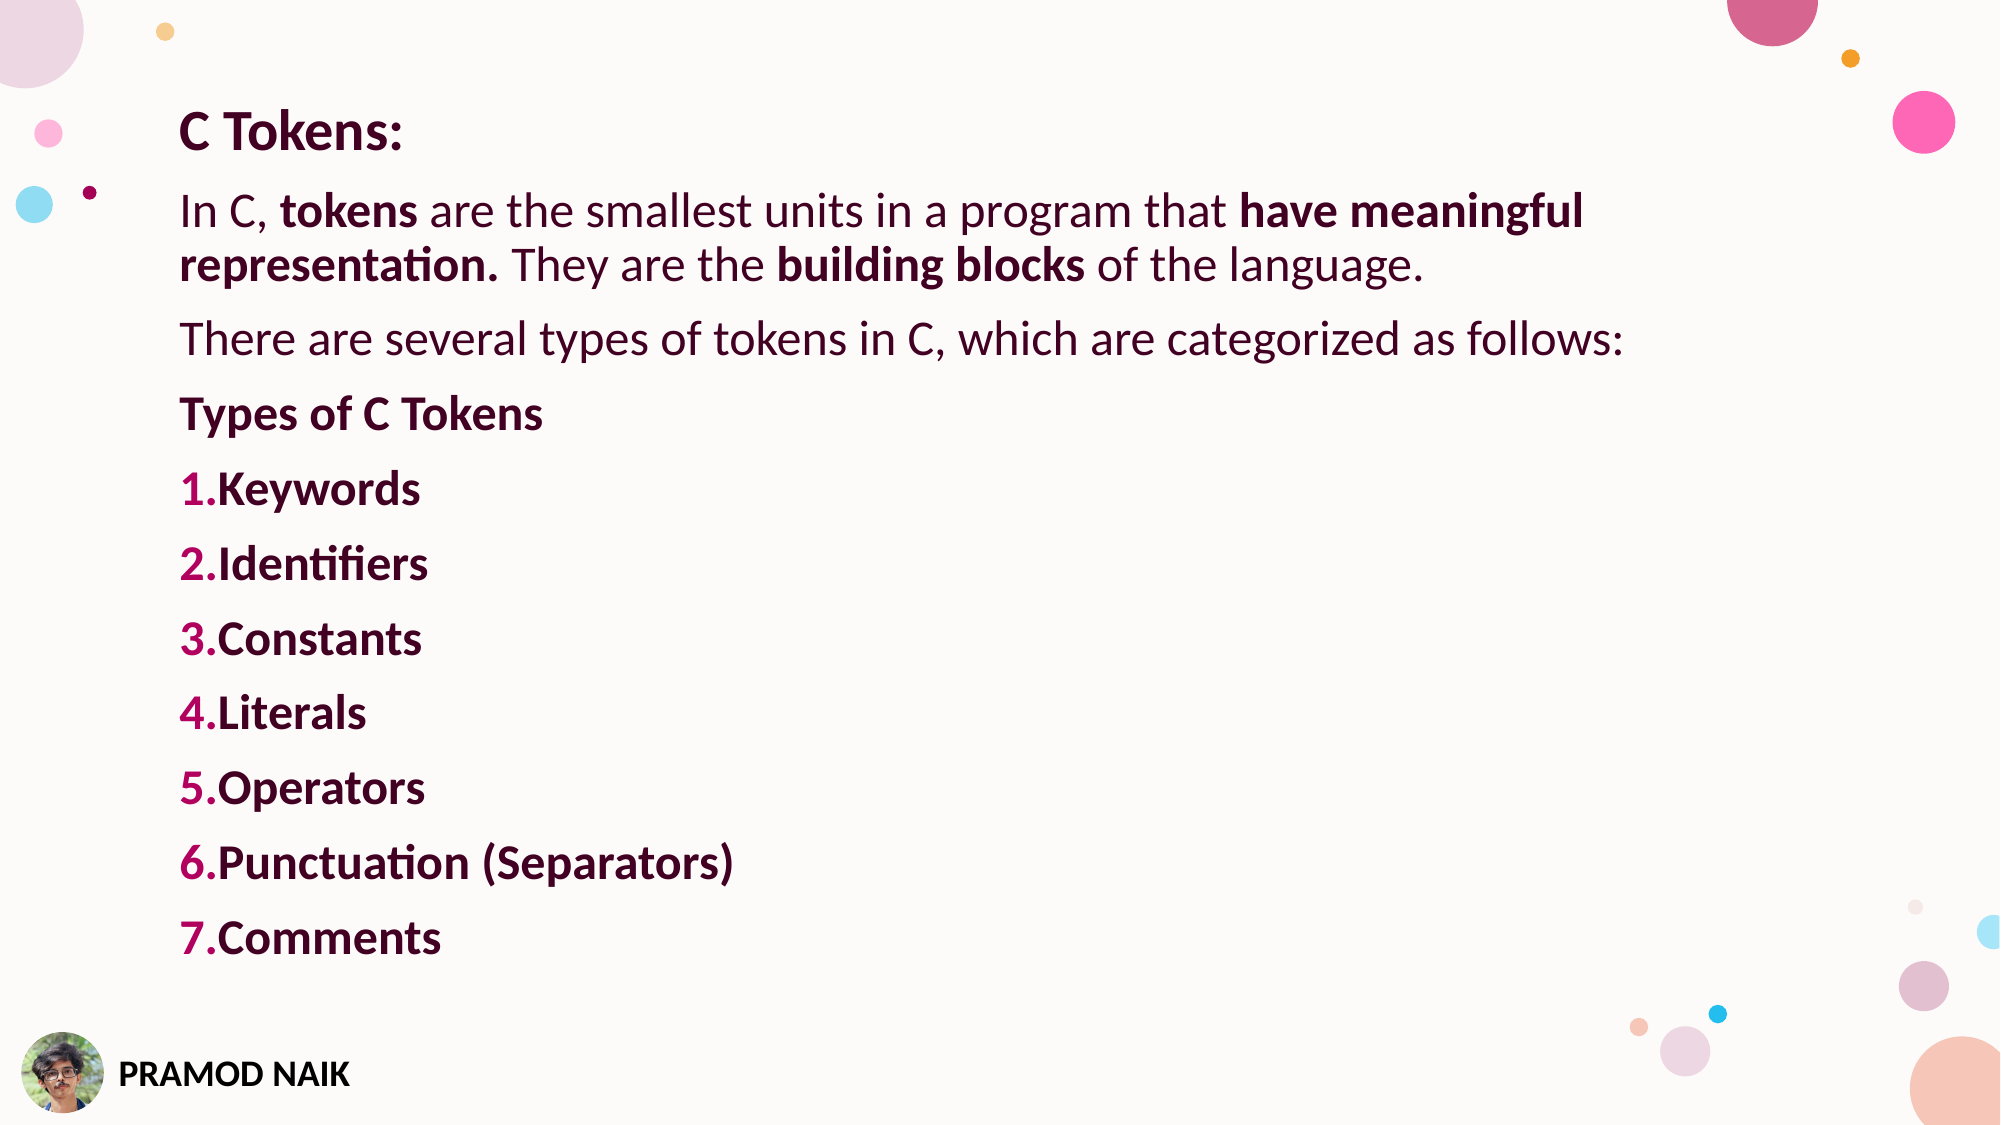

C Tokens:
In C, tokens are the smallest units in a program that have meaningful representation. They are the building blocks of the language.
There are several types of tokens in C, which are categorized as follows:
Types of C Tokens
Keywords
Identifiers
Constants
Literals
Operators
Punctuation (Separators)
Comments